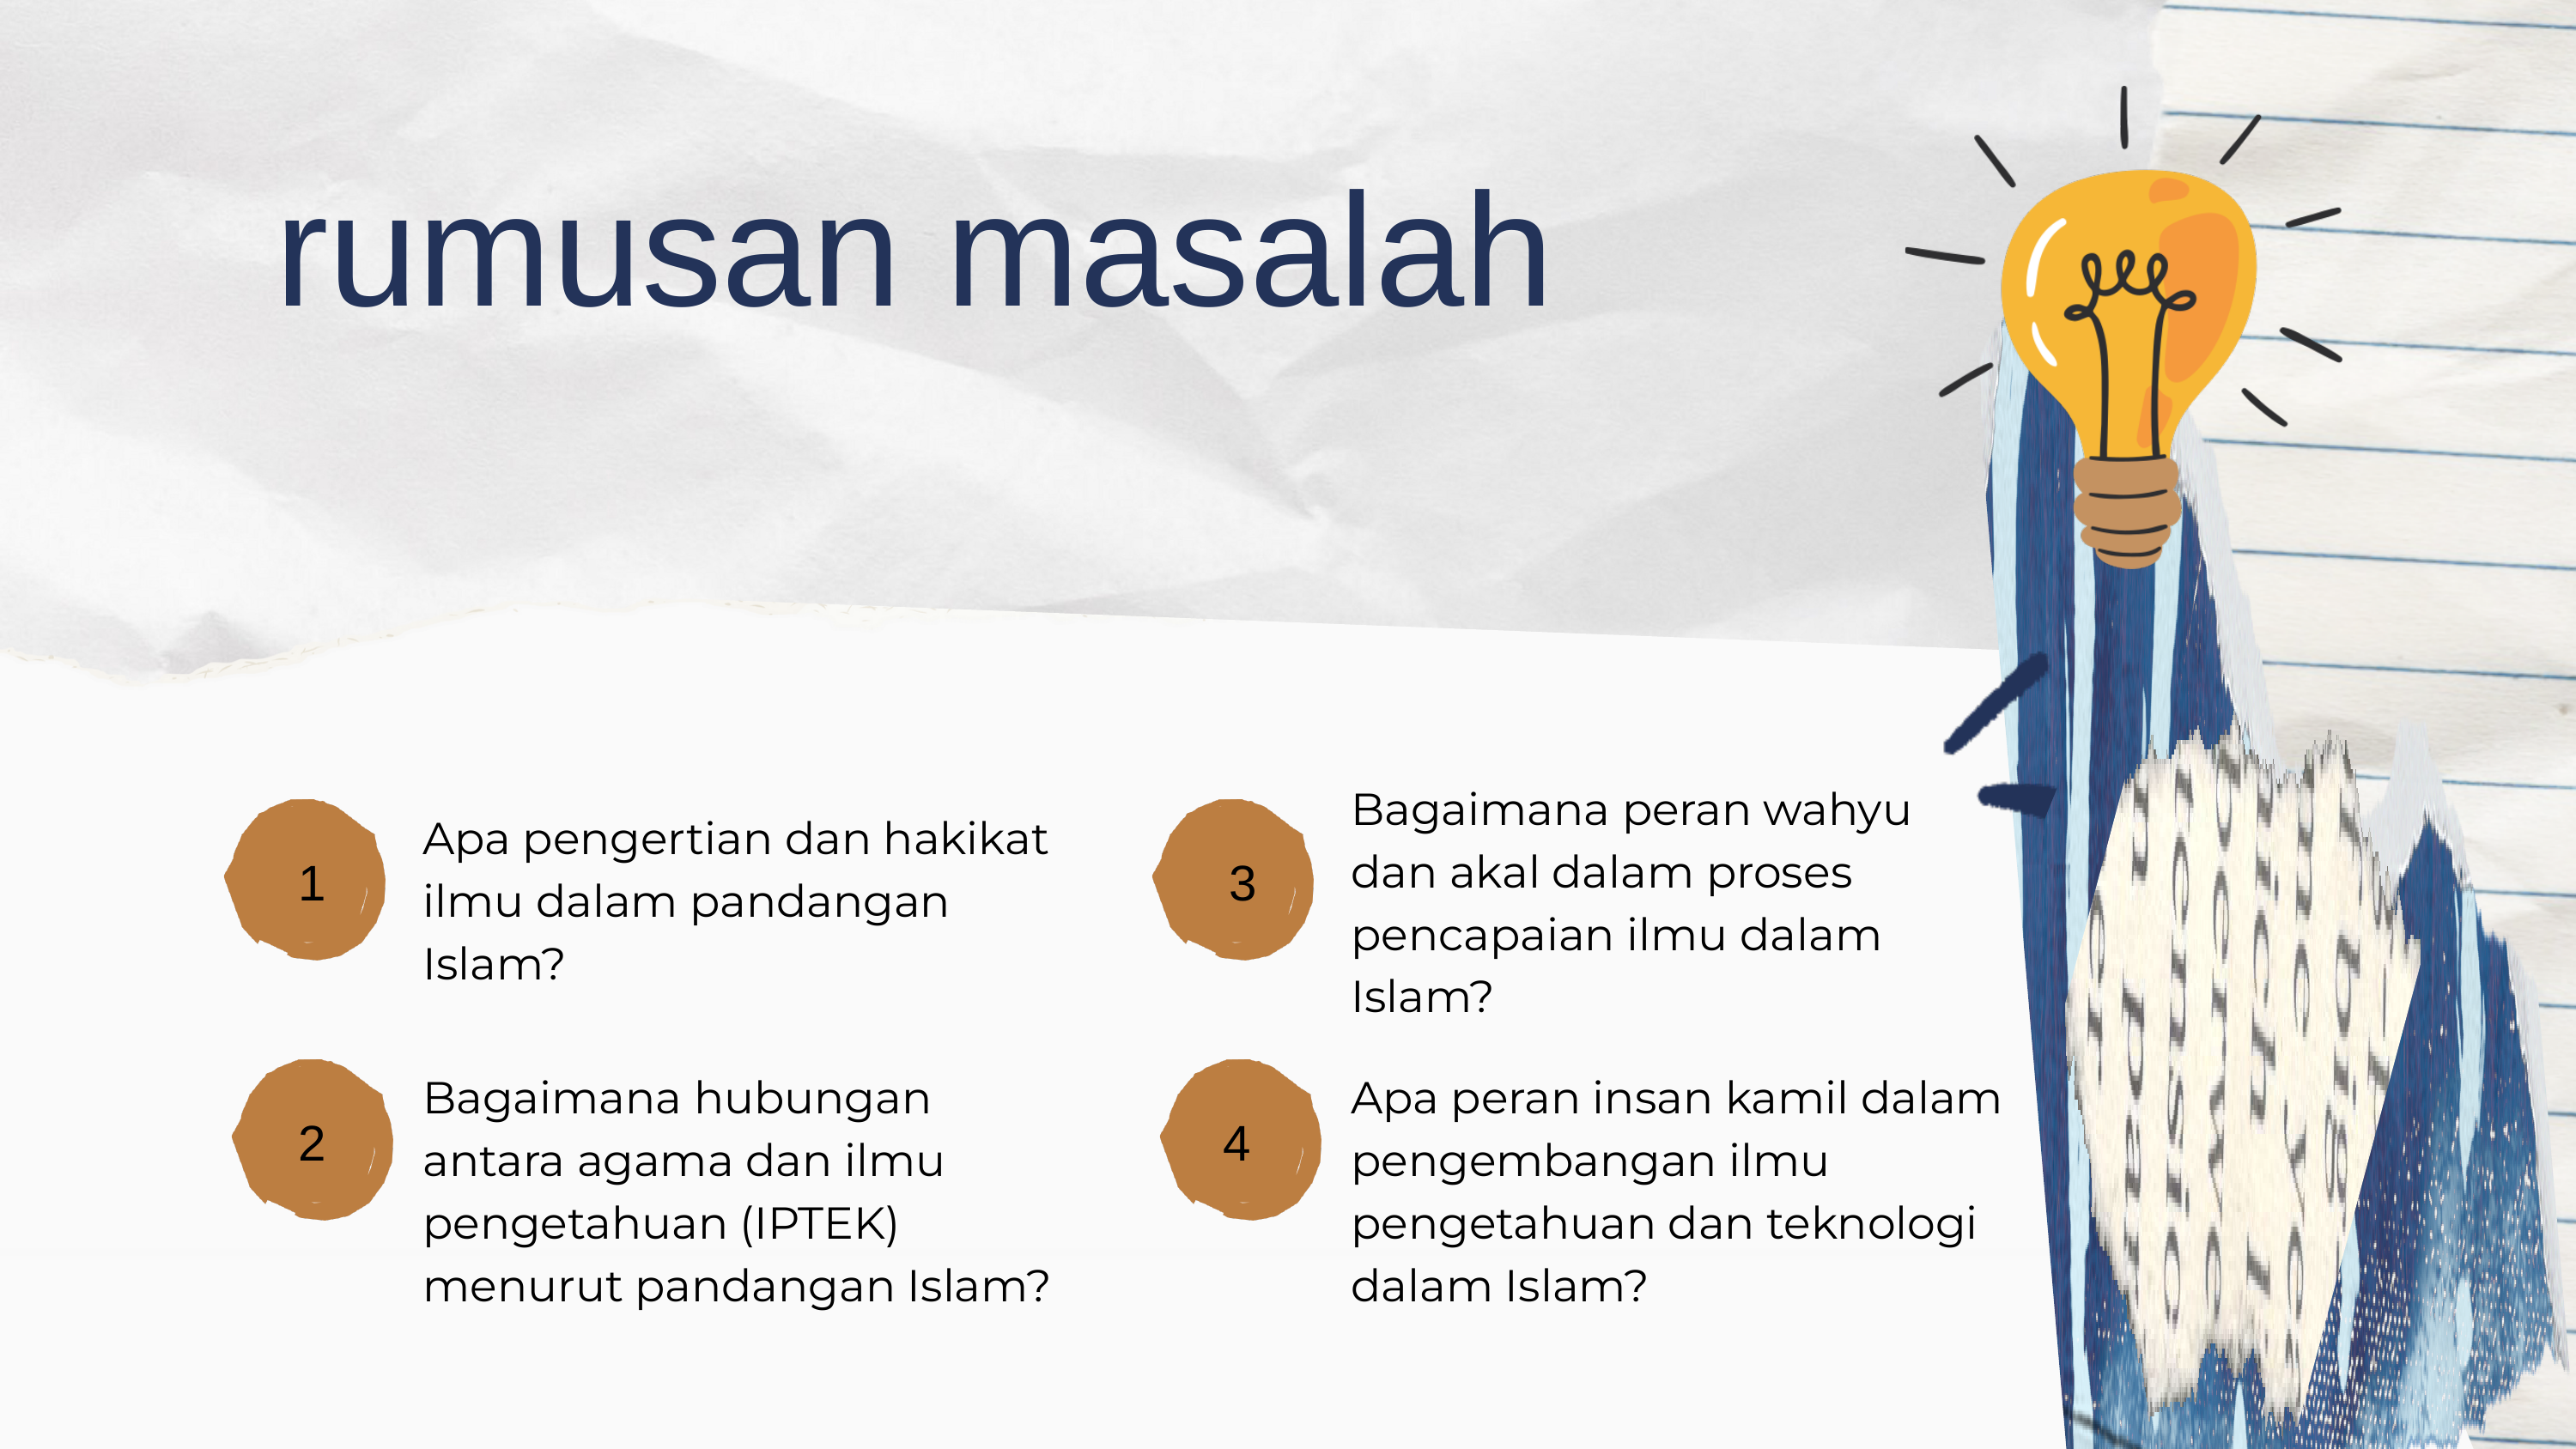

rumusan masalah

Bagaimana peran wahyu dan akal dalam proses pencapaian ilmu dalam Islam?

Apa pengertian dan hakikat ilmu dalam pandangan Islam?
1
3

Bagaimana hubungan antara agama dan ilmu pengetahuan (IPTEK) menurut pandangan Islam?
Apa peran insan kamil dalam pengembangan ilmu pengetahuan dan teknologi dalam Islam?
2
4